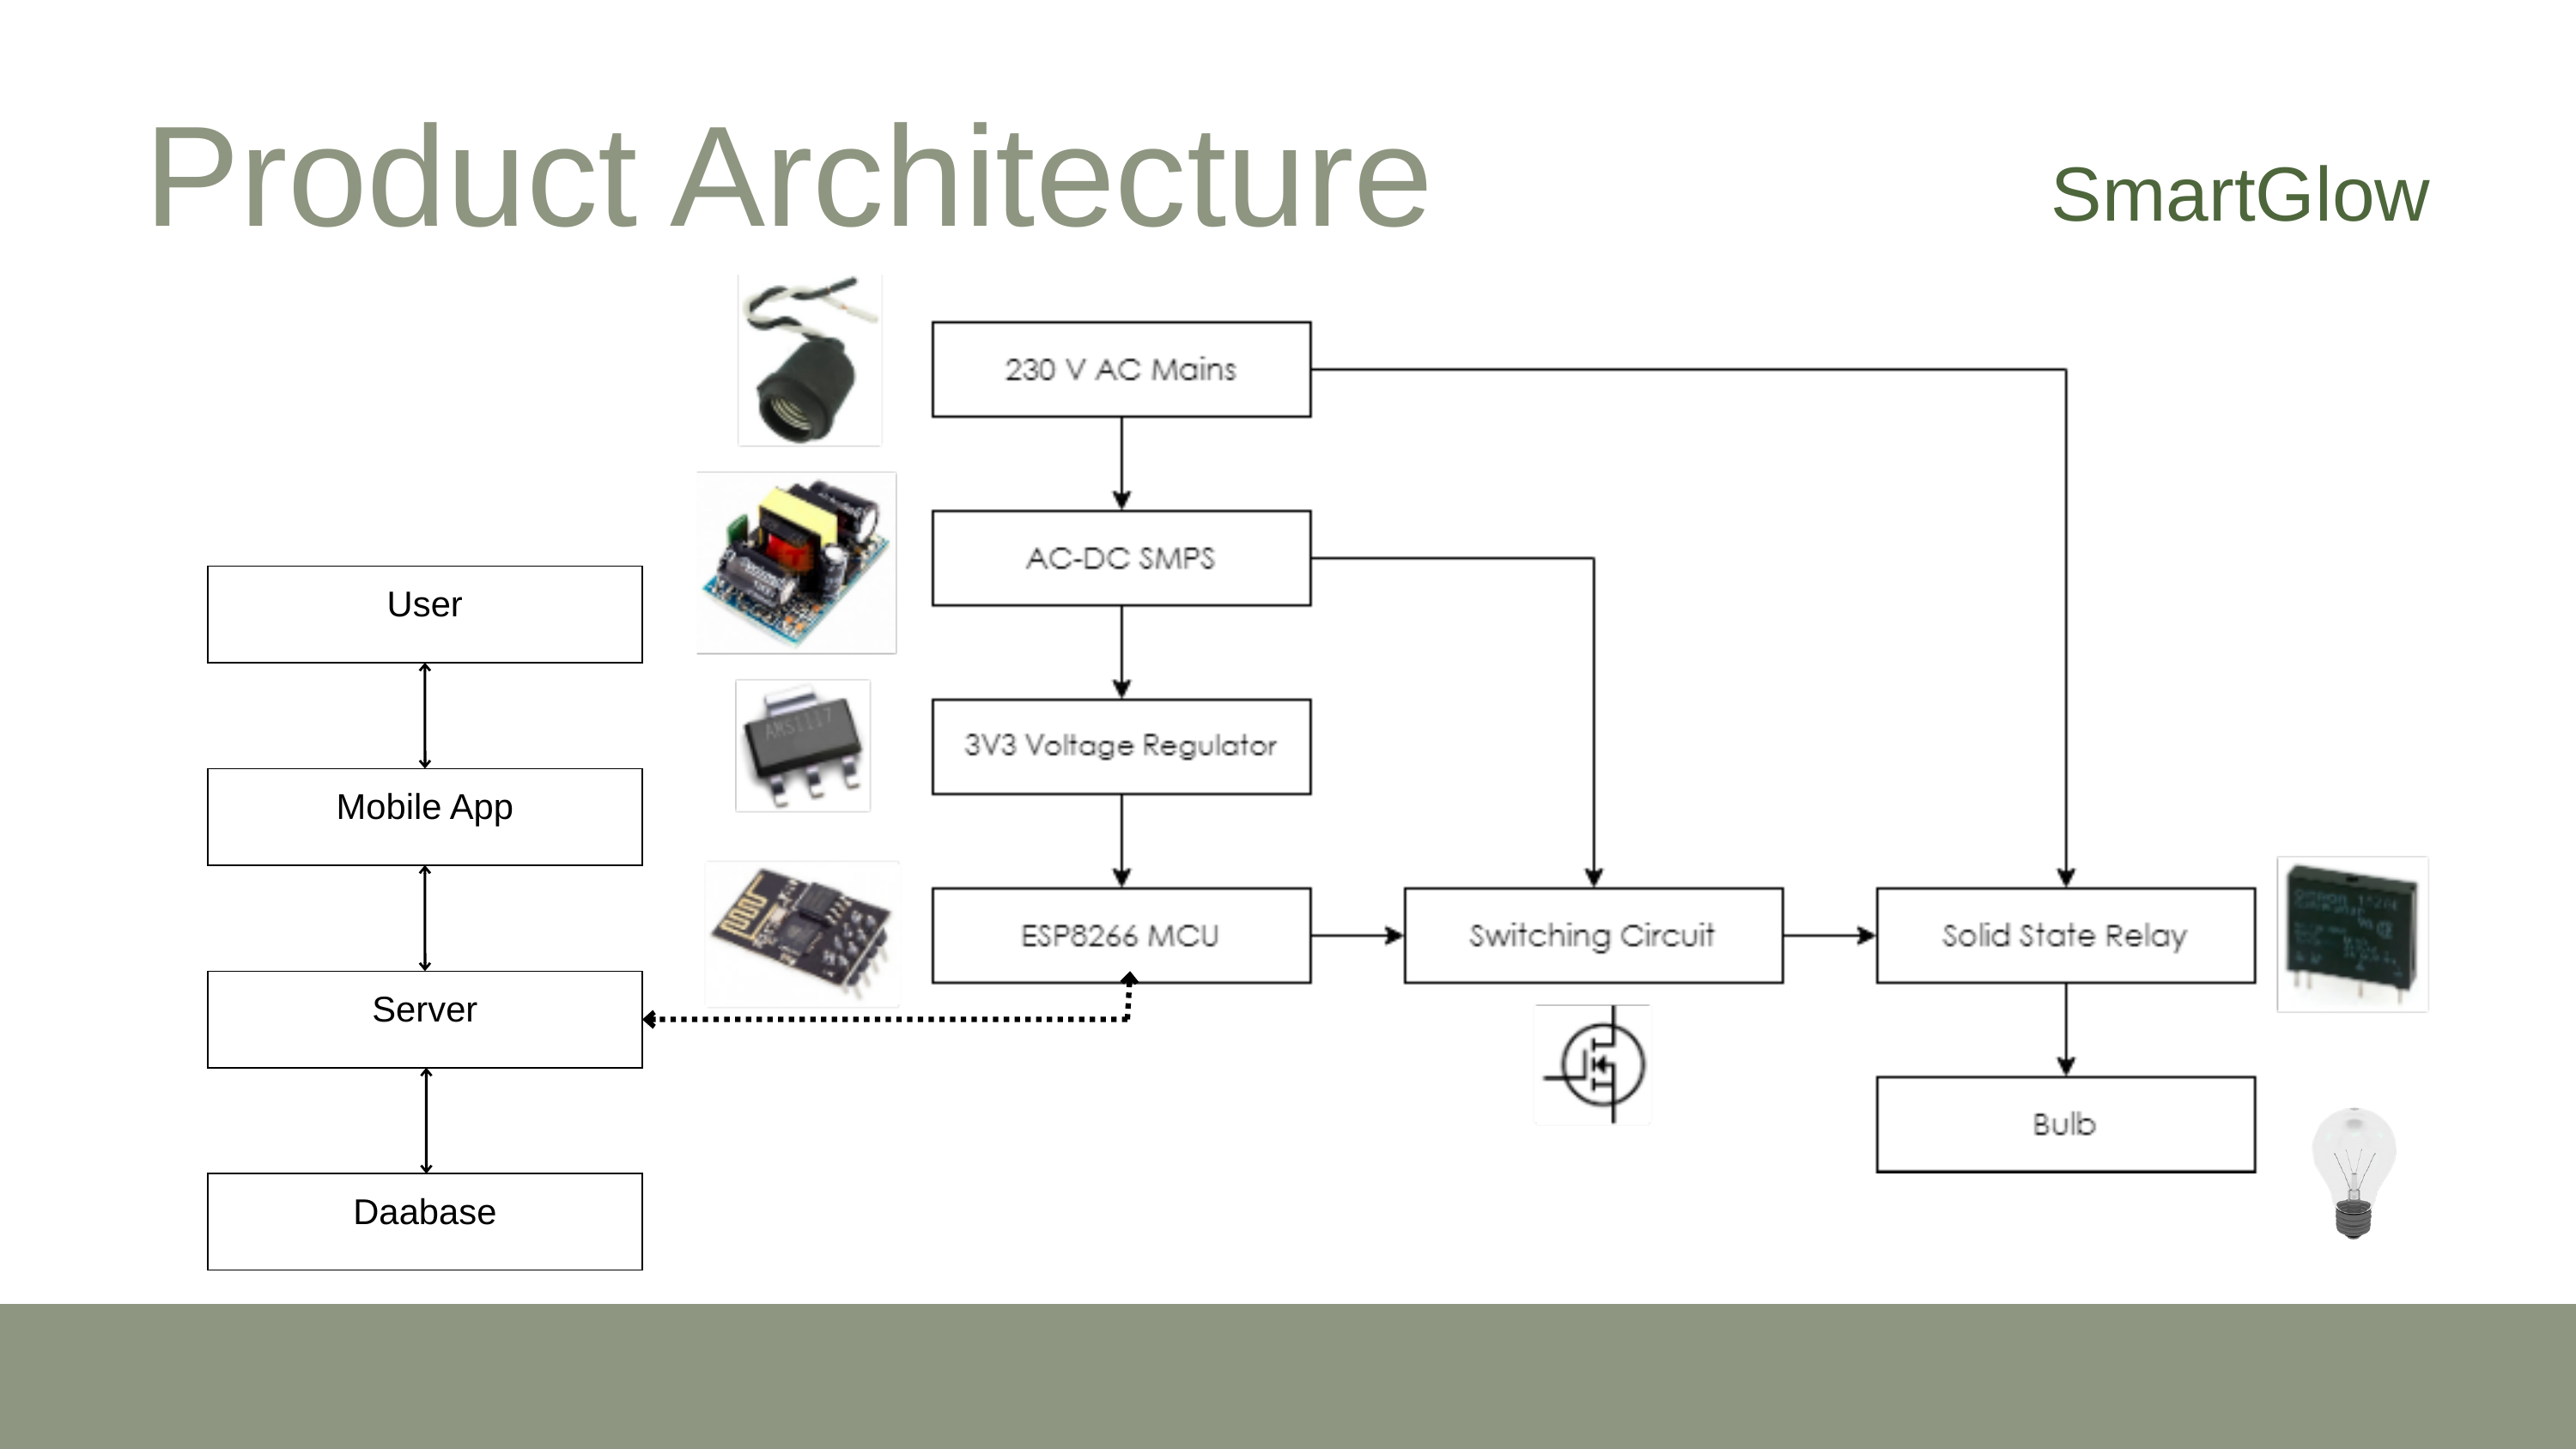

Product Architecture
SmartGlow

User

Mobile App

Server

Daabase